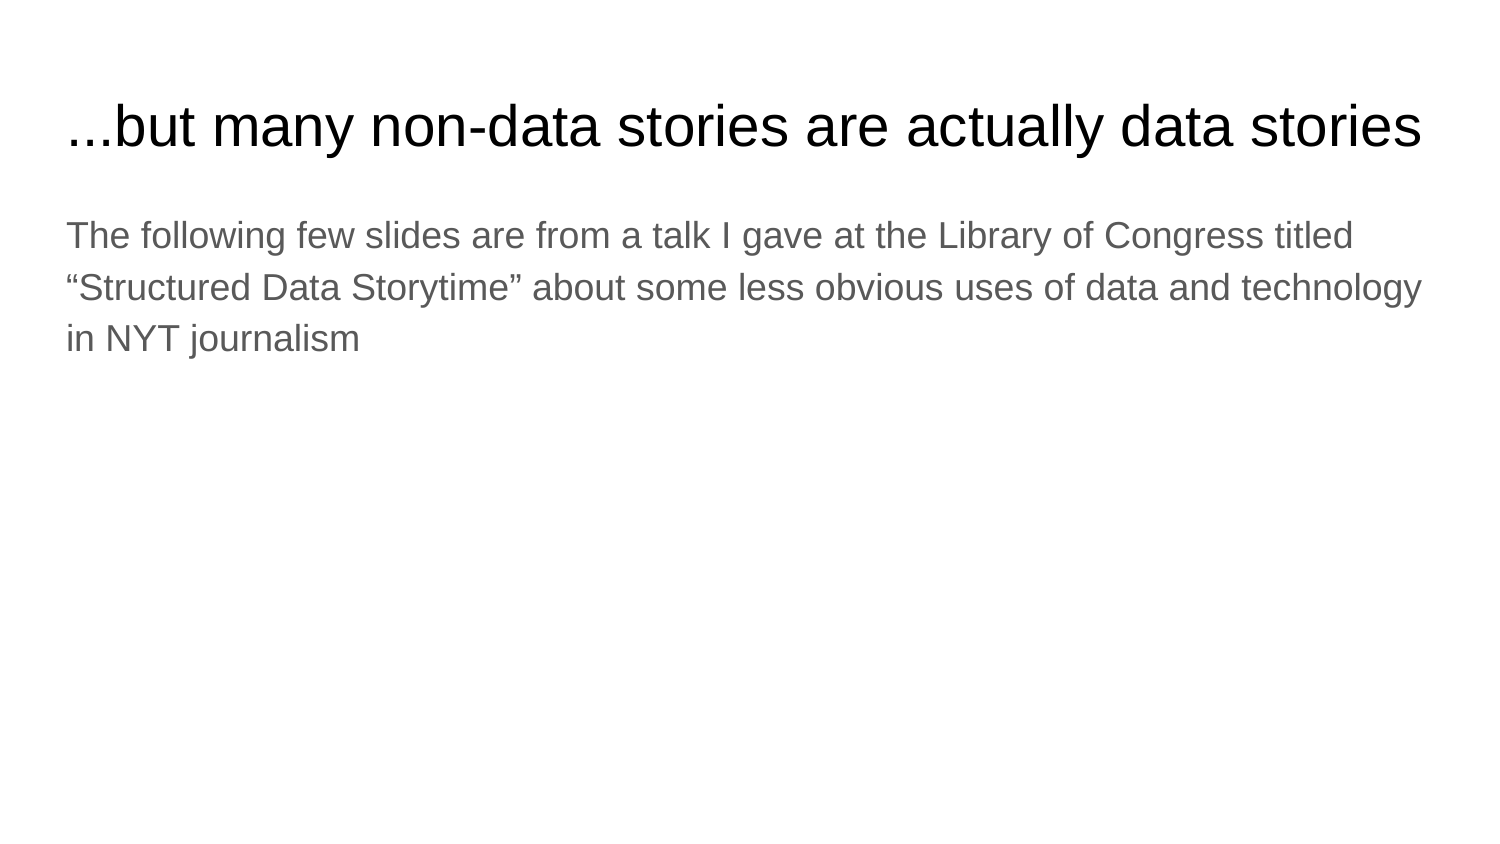

# ...but many non-data stories are actually data stories
The following few slides are from a talk I gave at the Library of Congress titled “Structured Data Storytime” about some less obvious uses of data and technology in NYT journalism